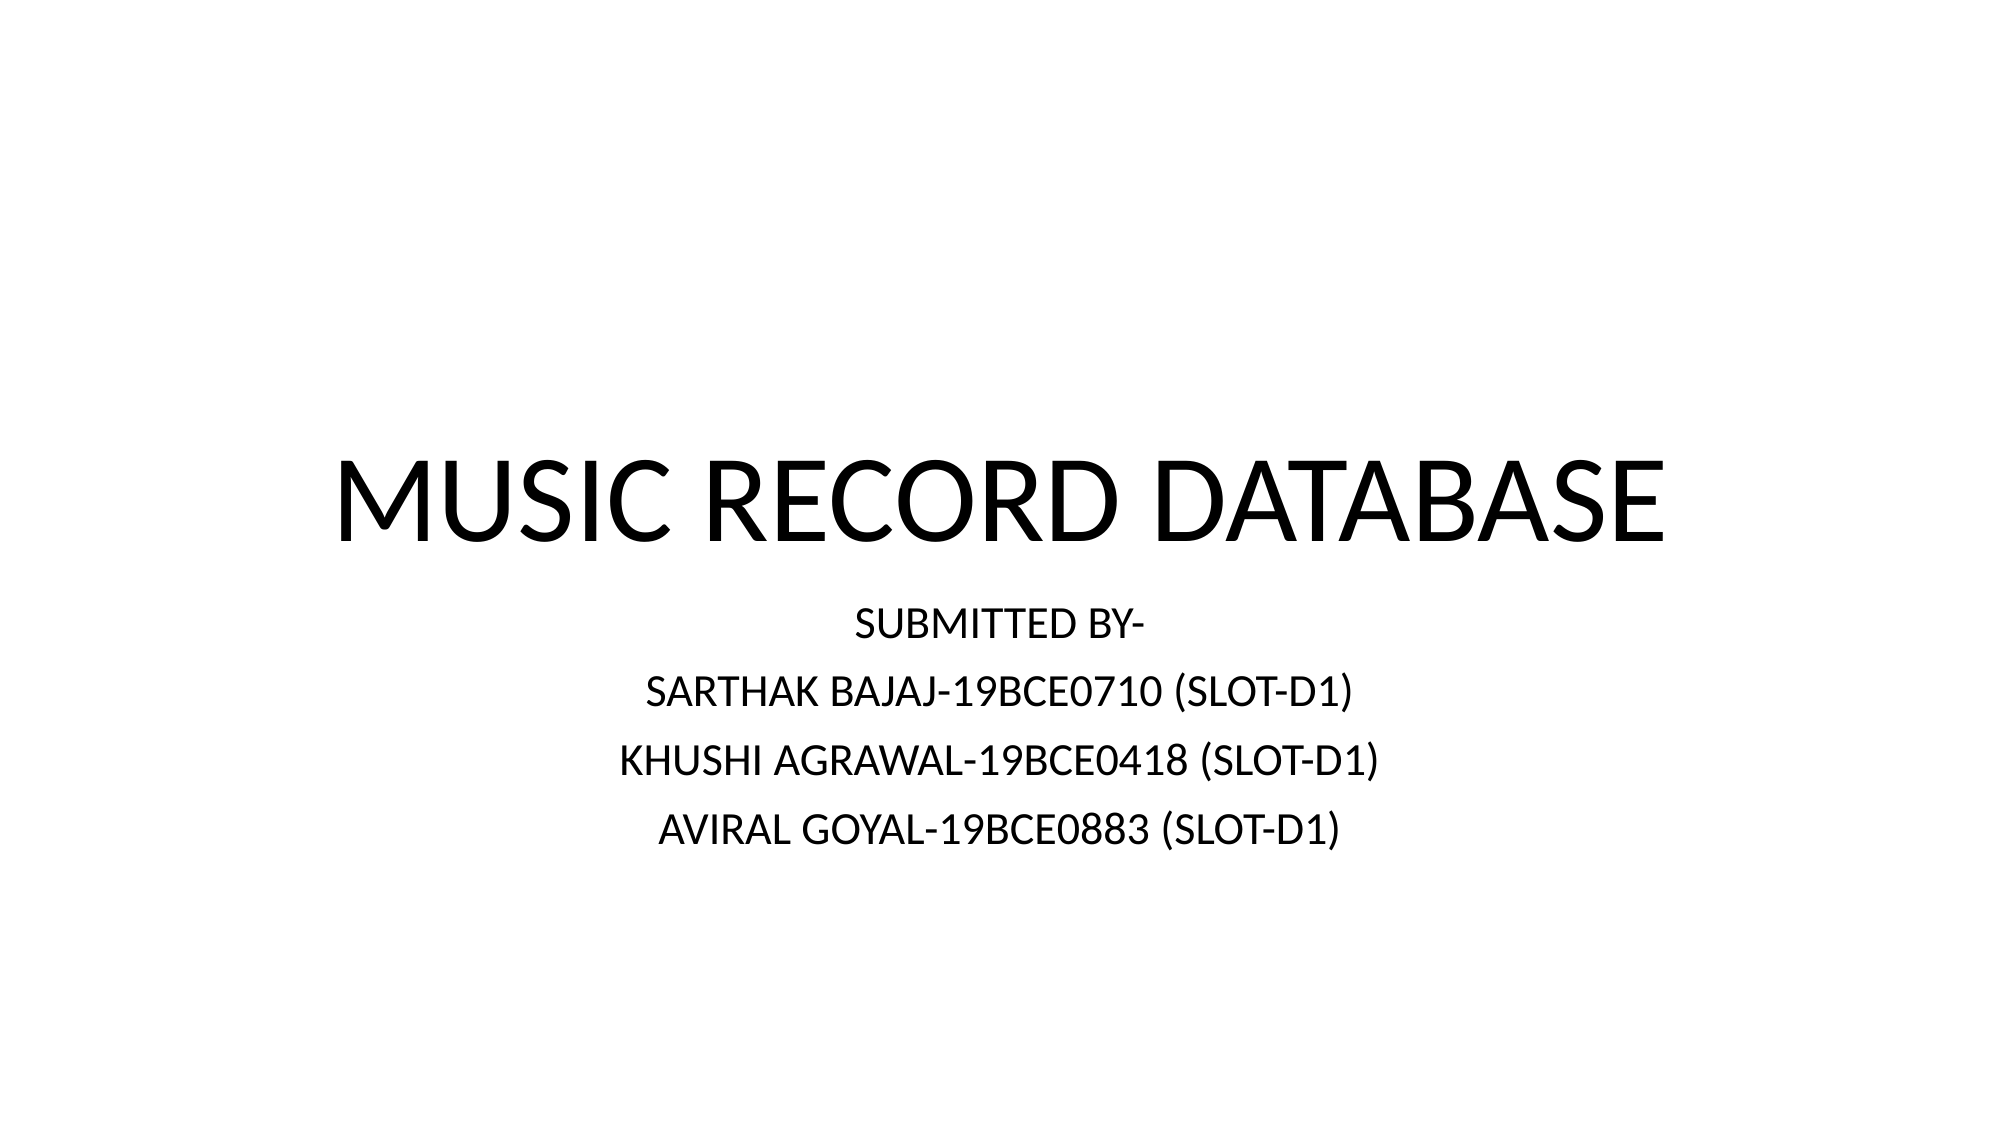

# MUSIC RECORD DATABASE
SUBMITTED BY-
SARTHAK BAJAJ-19BCE0710 (SLOT-D1)
KHUSHI AGRAWAL-19BCE0418 (SLOT-D1)
AVIRAL GOYAL-19BCE0883 (SLOT-D1)